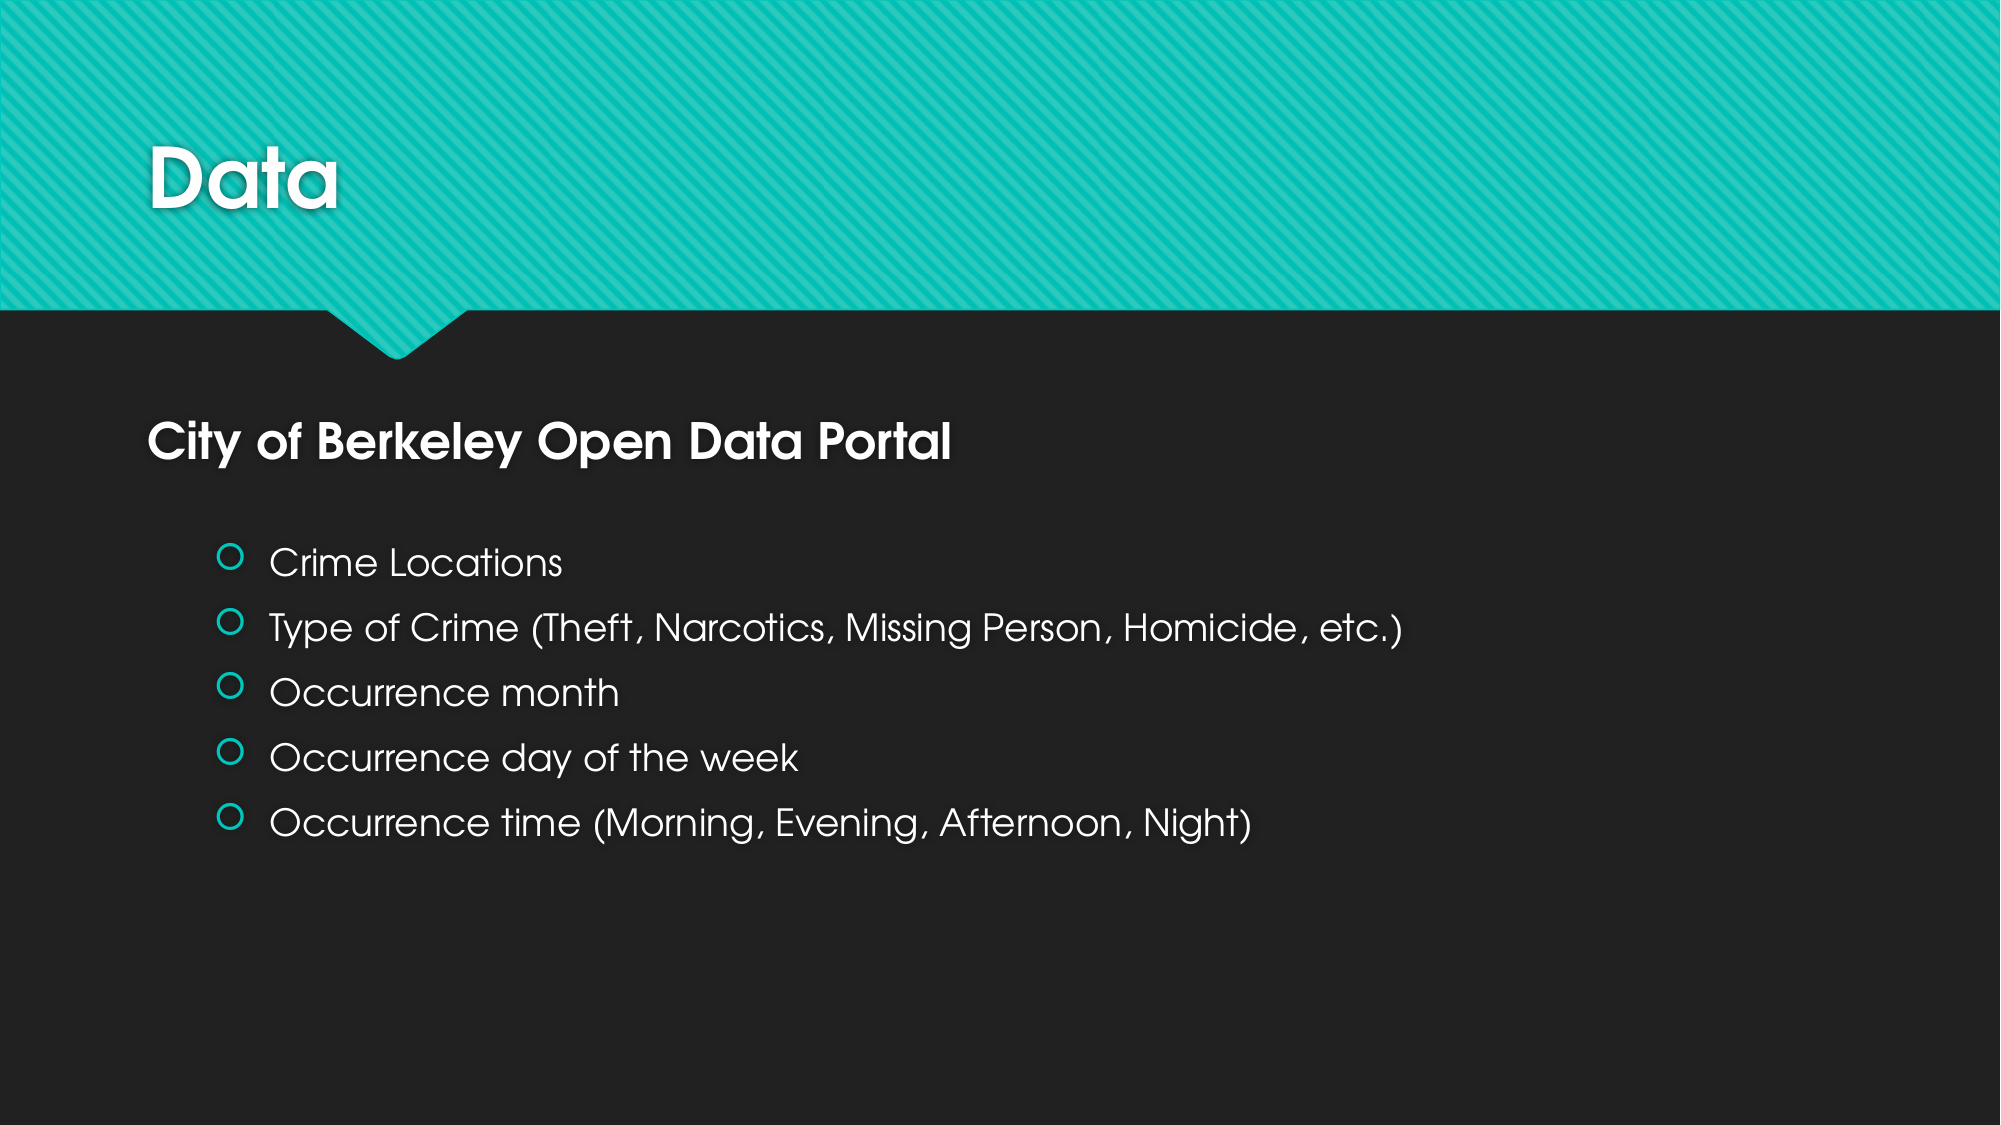

# Data
City of Berkeley Open Data Portal
Crime Locations
Type of Crime (Theft, Narcotics, Missing Person, Homicide, etc.)
Occurrence month
Occurrence day of the week
Occurrence time (Morning, Evening, Afternoon, Night)